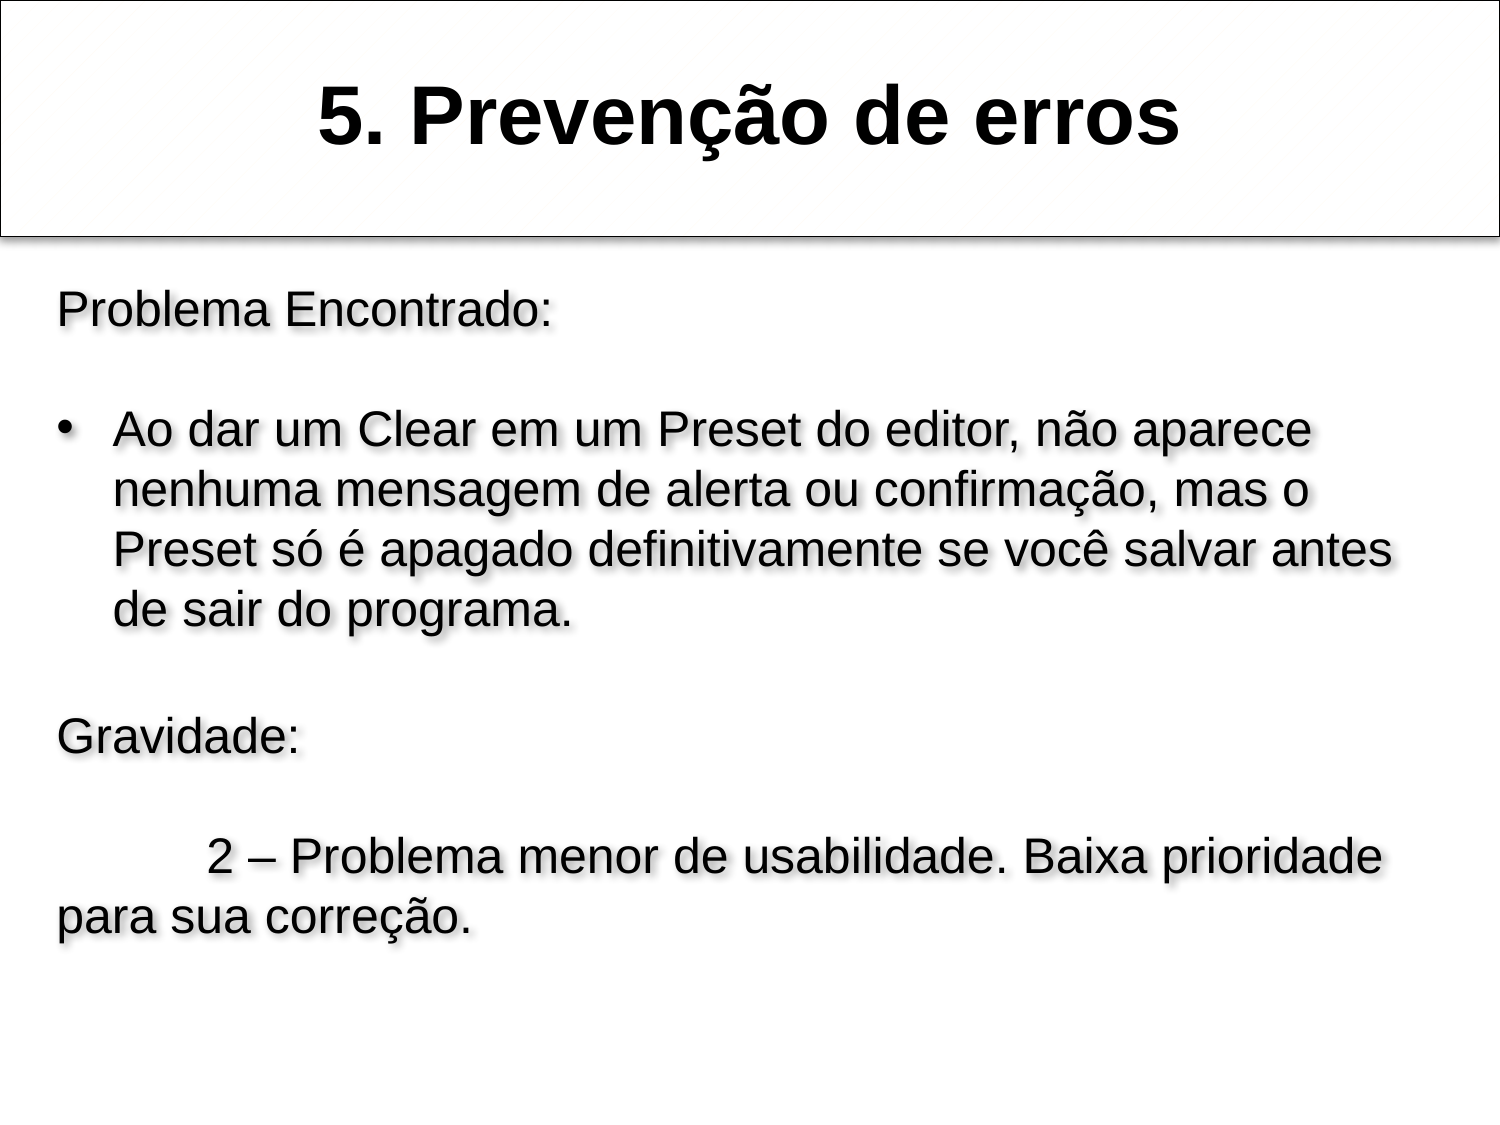

# 5. Prevenção de erros
Problema Encontrado:

Ao dar um Clear em um Preset do editor, não aparece nenhuma mensagem de alerta ou confirmação, mas o Preset só é apagado definitivamente se você salvar antes de sair do programa.

Gravidade:

	2 – Problema menor de usabilidade. Baixa prioridade para sua correção.